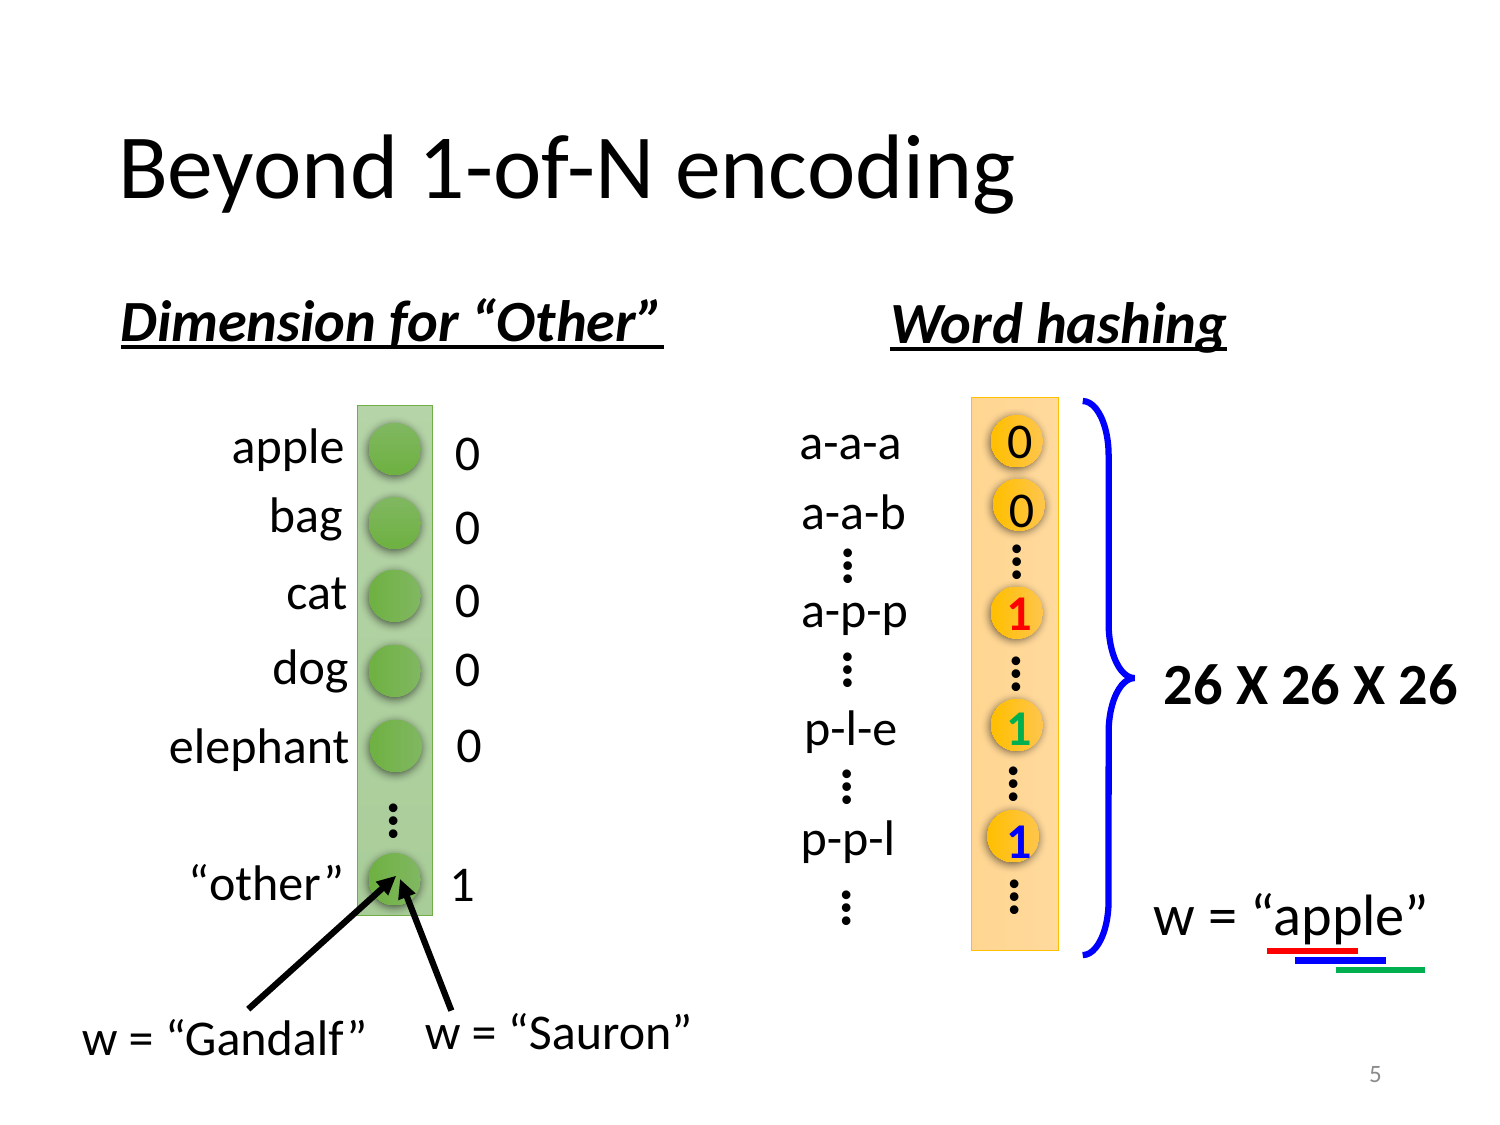

# Beyond 1-of-N encoding
Dimension for “Other”
Word hashing
0

a-a-a
apple

…

0

0
a-a-b
bag

0
…
…
cat
0
a-p-p
1

…
…
dog
0

26 X 26 X 26
p-l-e
1

0
elephant
…
…
p-p-l
1

“other”
1
…

…
w = “apple”
w = “Sauron”
w = “Gandalf”
5